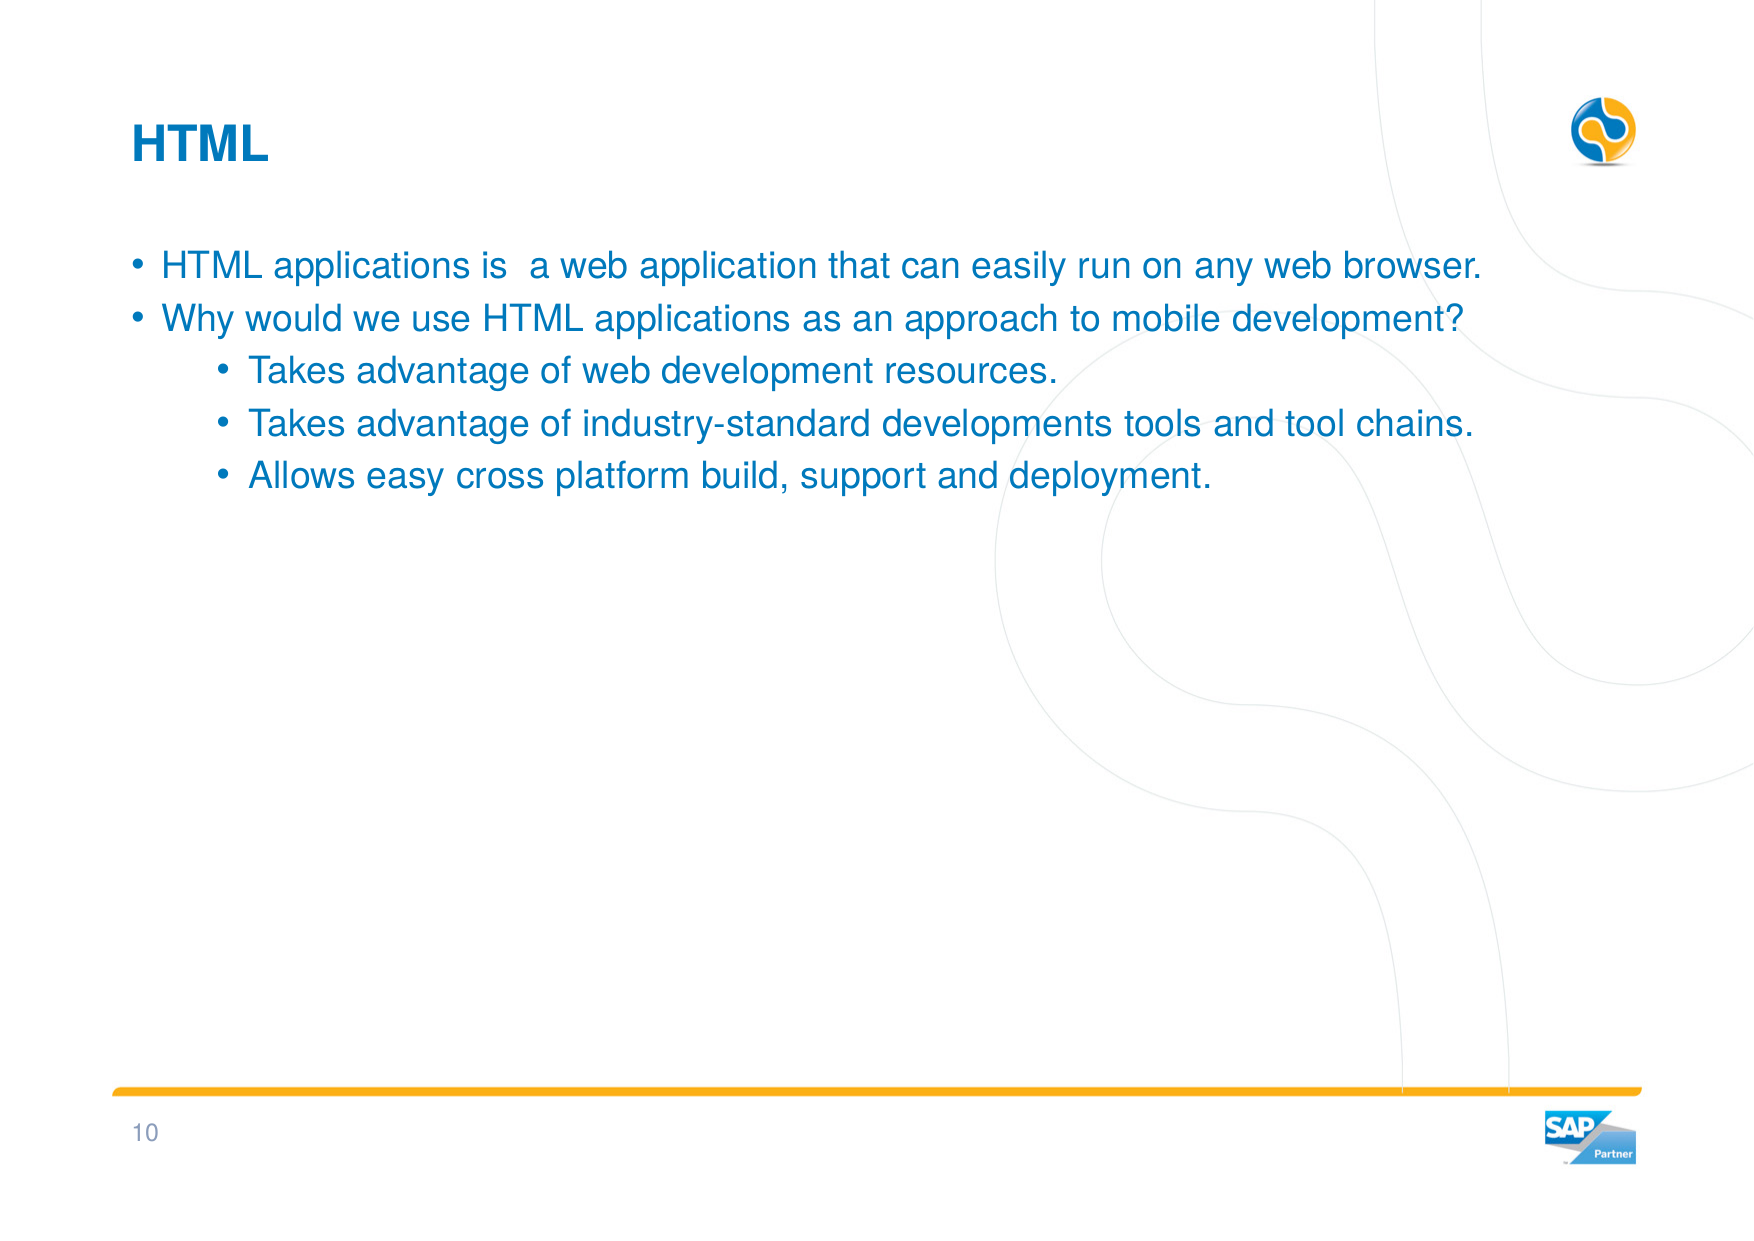

# HTML
HTML applications is  a web application that can easily run on any web browser.
Why would we use HTML applications as an approach to mobile development?
Takes advantage of web development resources.
Takes advantage of industry-standard developments tools and tool chains.
Allows easy cross platform build, support and deployment.
10